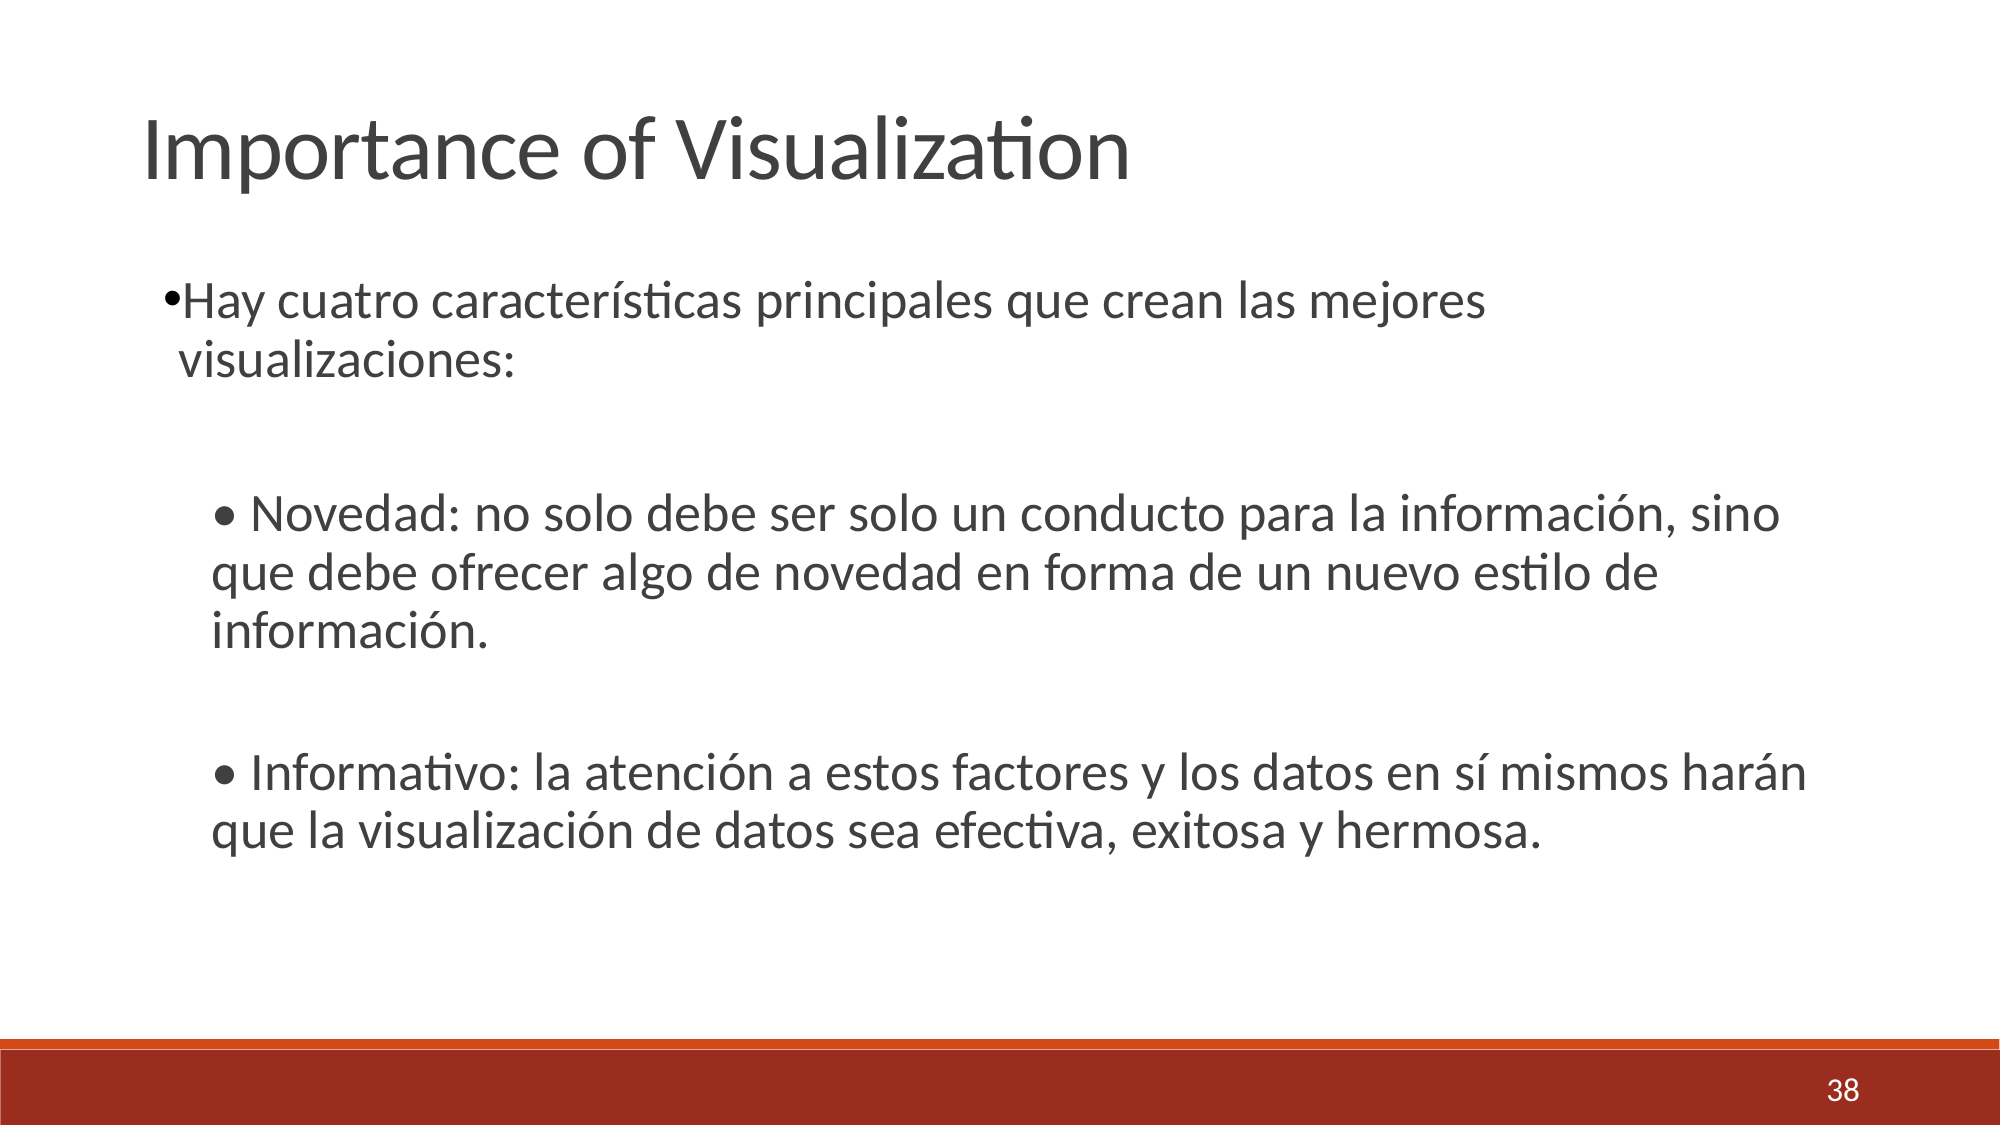

Importance of Visualization
Hay cuatro características principales que crean las mejores visualizaciones:

• Novedad: no solo debe ser solo un conducto para la información, sino que debe ofrecer algo de novedad en forma de un nuevo estilo de información.

• Informativo: la atención a estos factores y los datos en sí mismos harán que la visualización de datos sea efectiva, exitosa y hermosa.
38